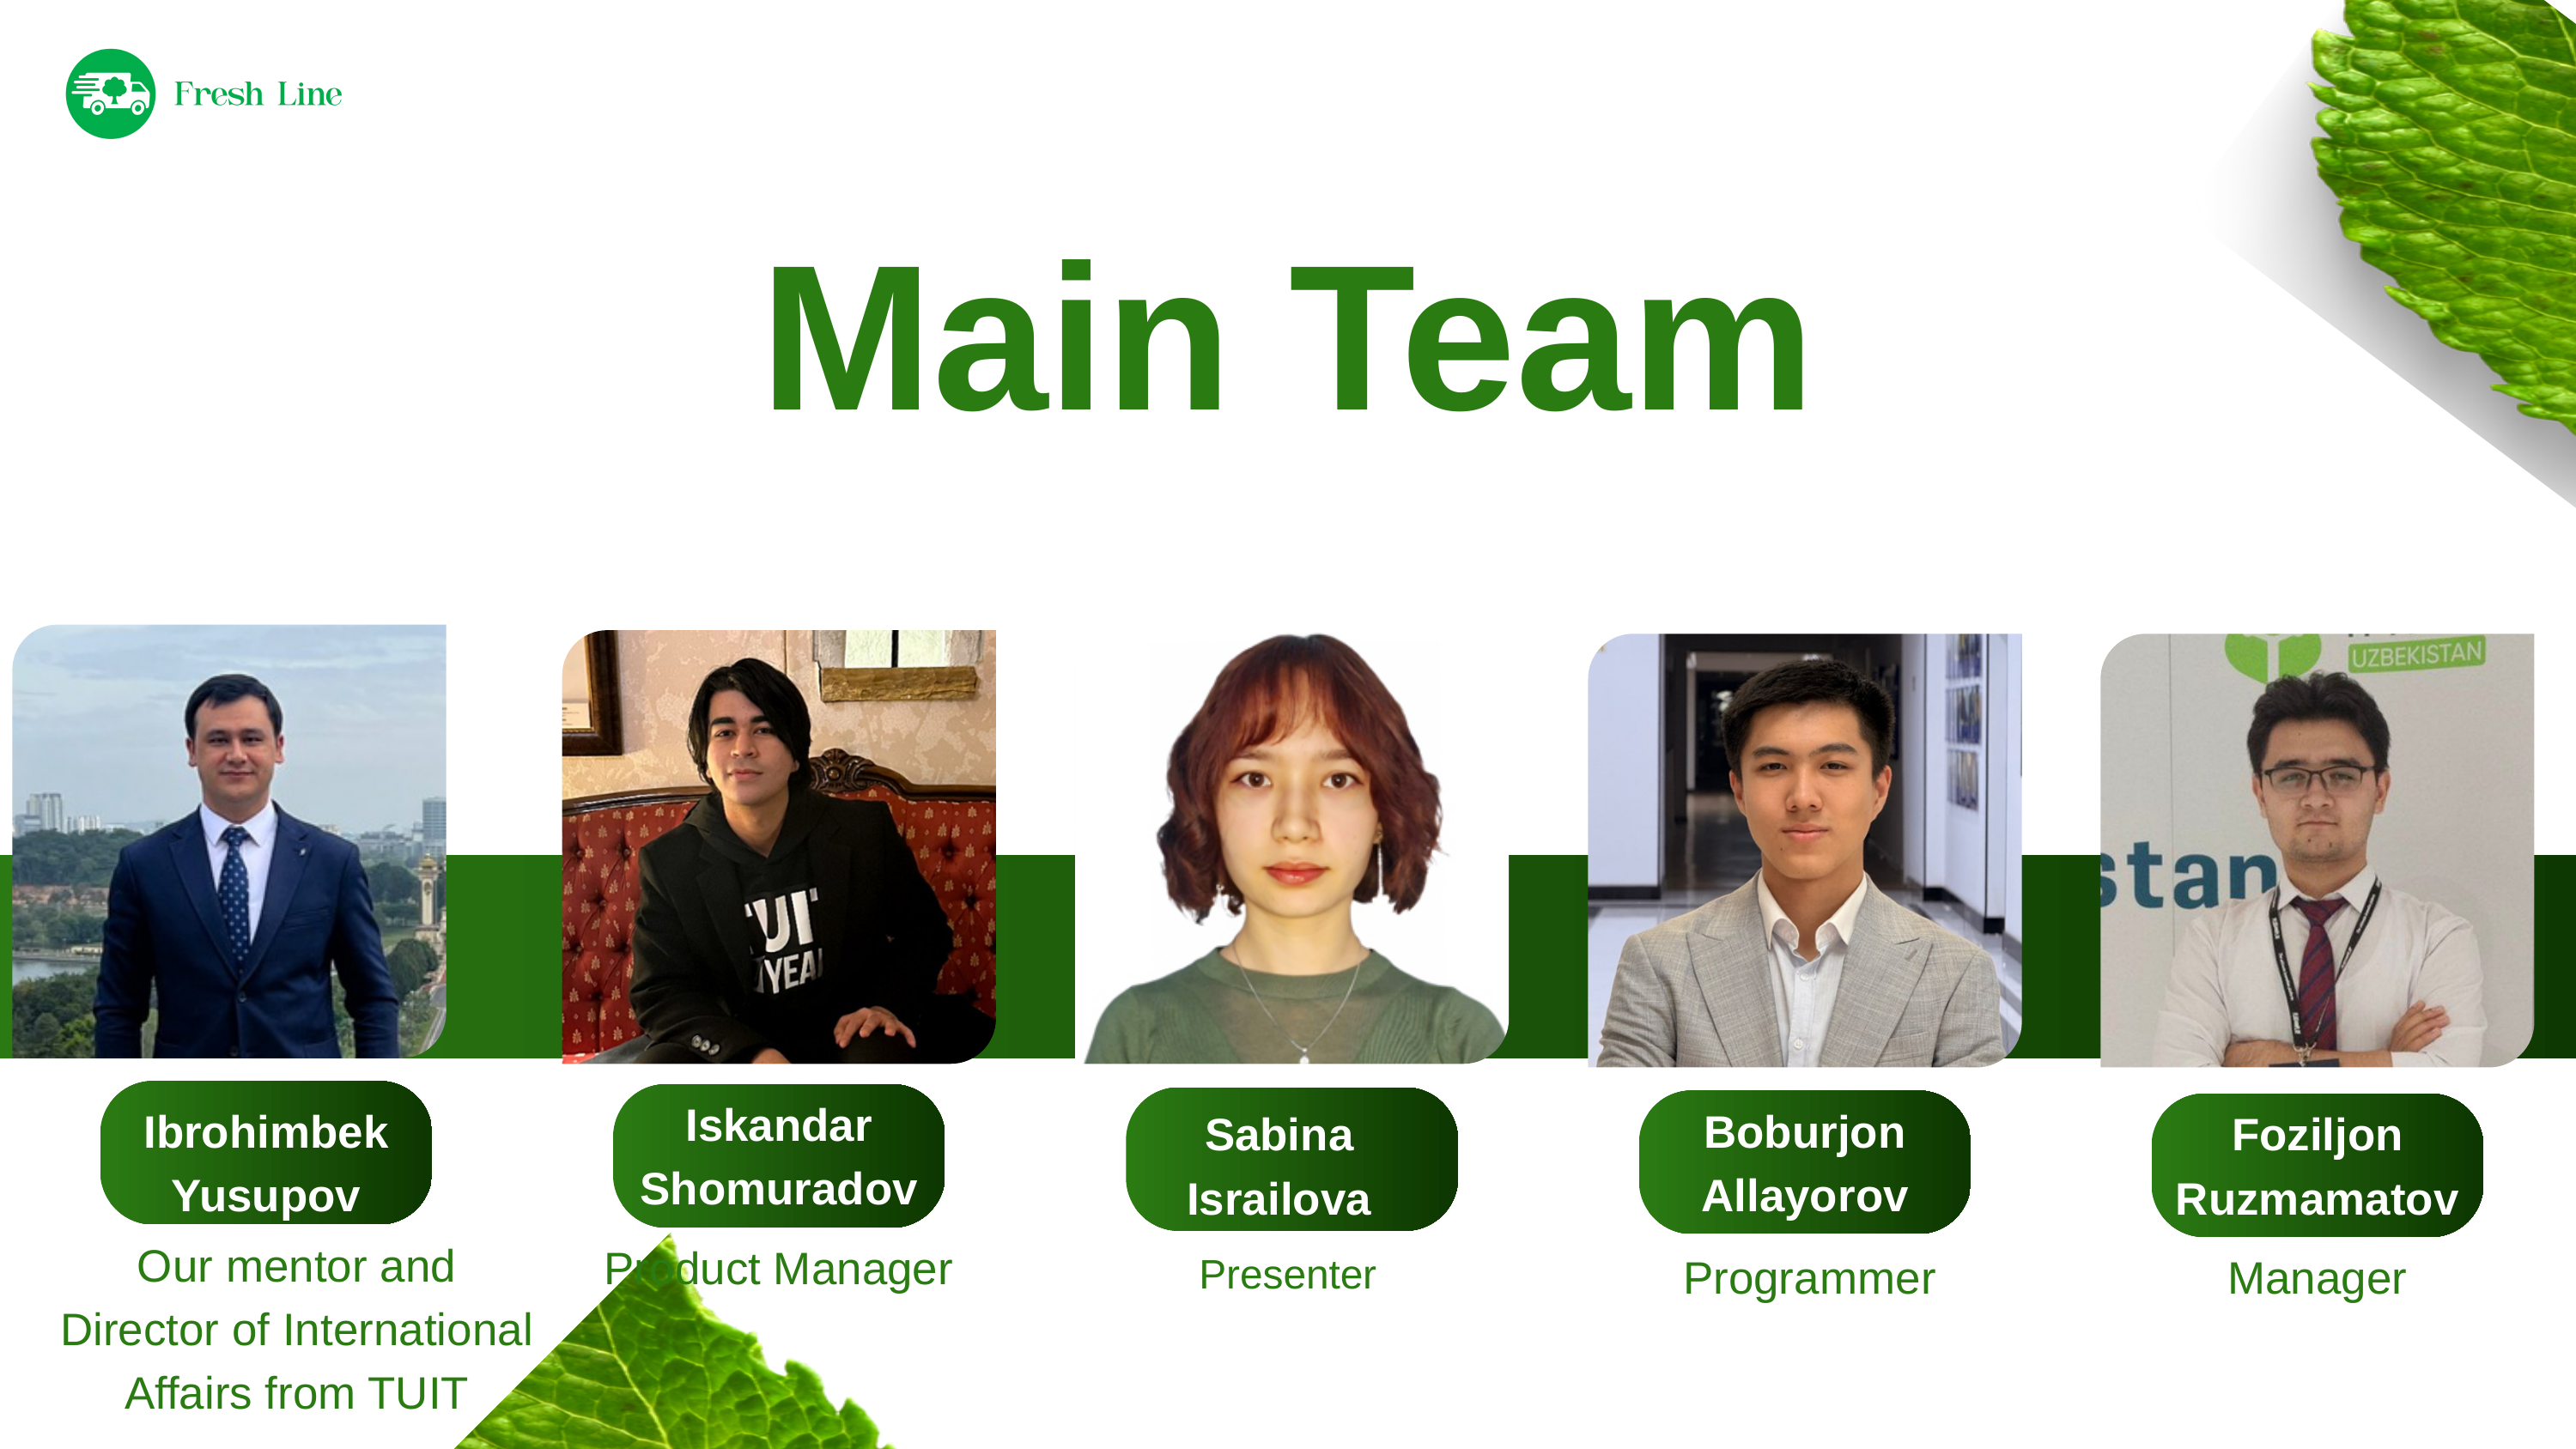

Main Team

Iskandar Shomuradov

Ibrohimbek Yusupov
Boburjon Allayorov

Sabina Israilova
Foziljon Ruzmamatov

Our mentor and Director of International Affairs from TUIT
Product Manager
Presenter
Programmer
Manager